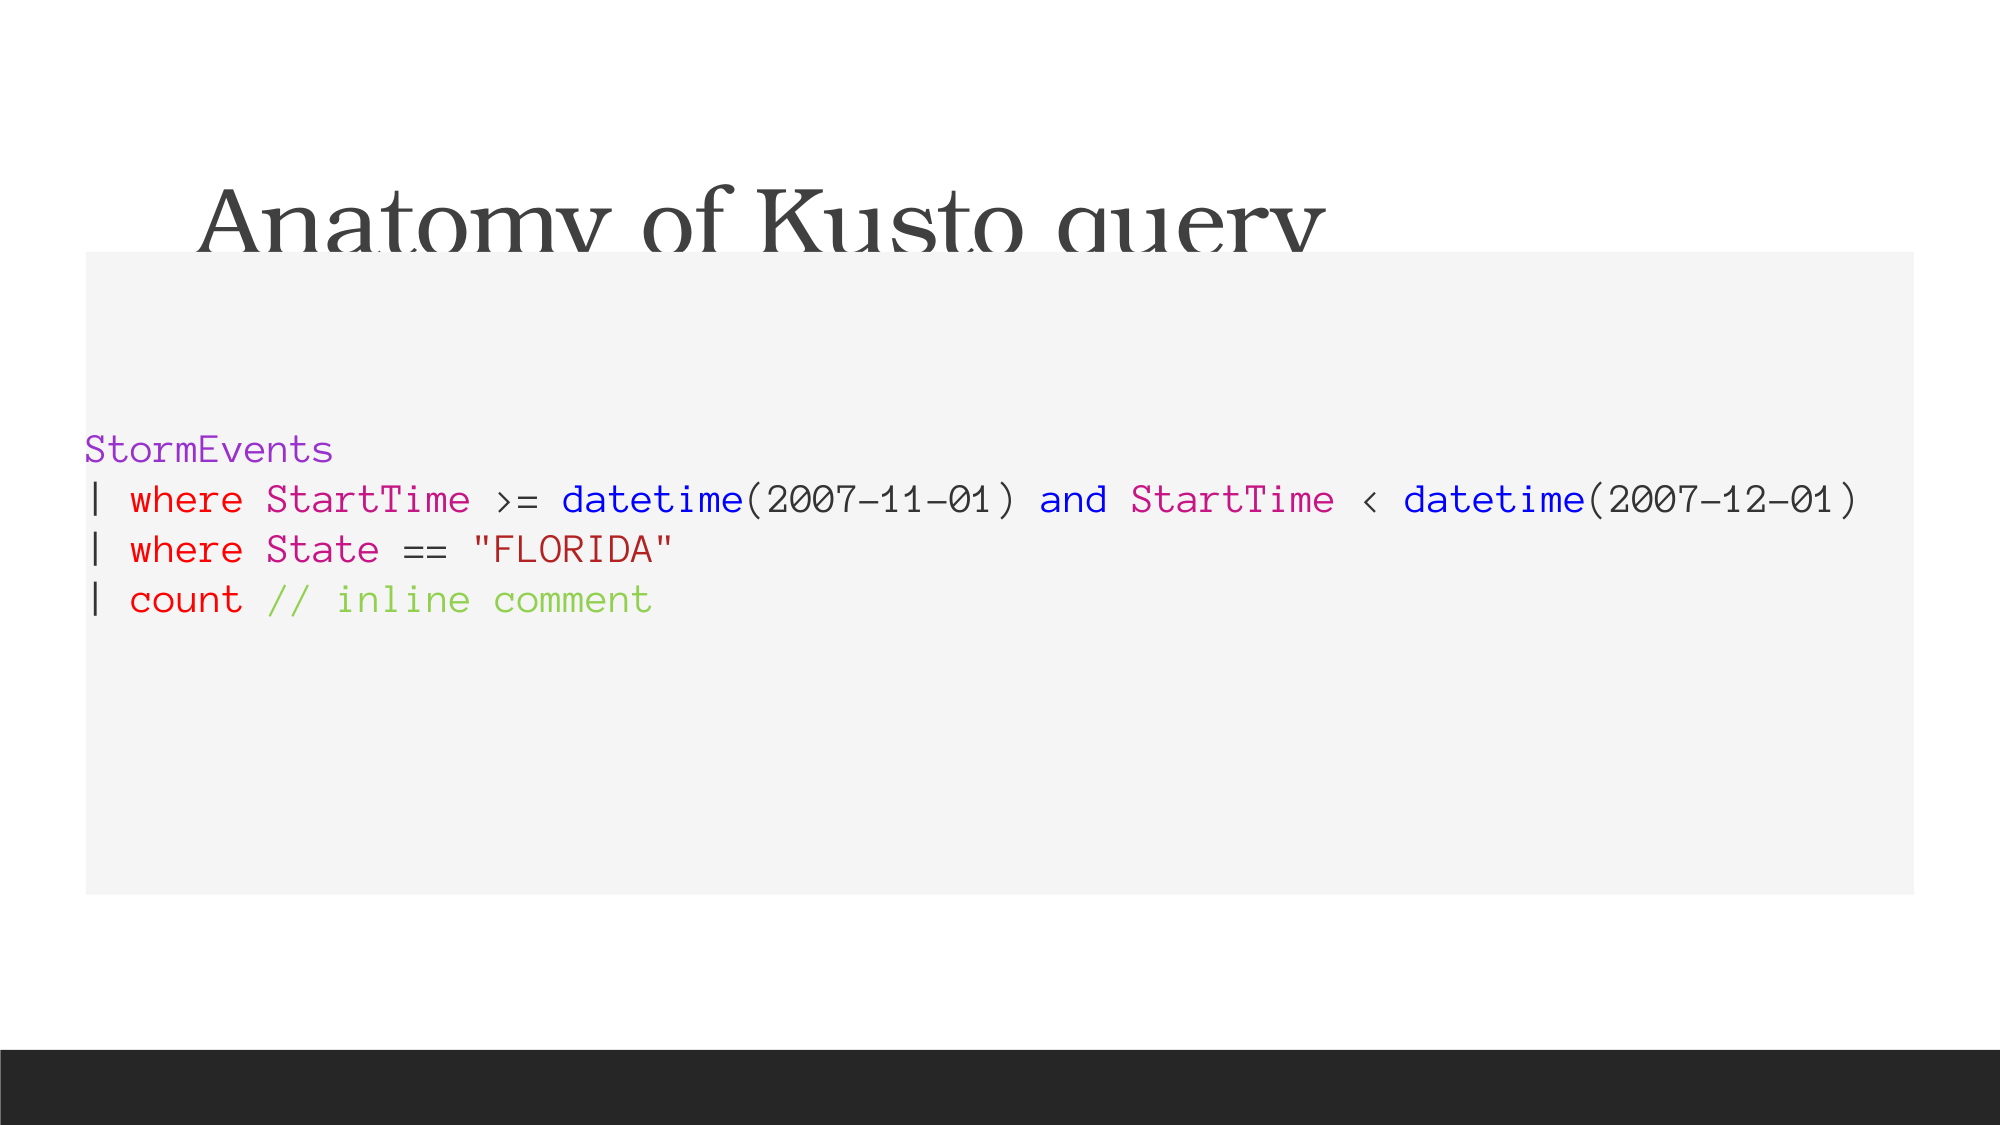

# Anatomy of Kusto query
StormEvents
| where StartTime >= datetime(2007-11-01) and StartTime < datetime(2007-12-01)
| where State == "FLORIDA"
| count // inline comment